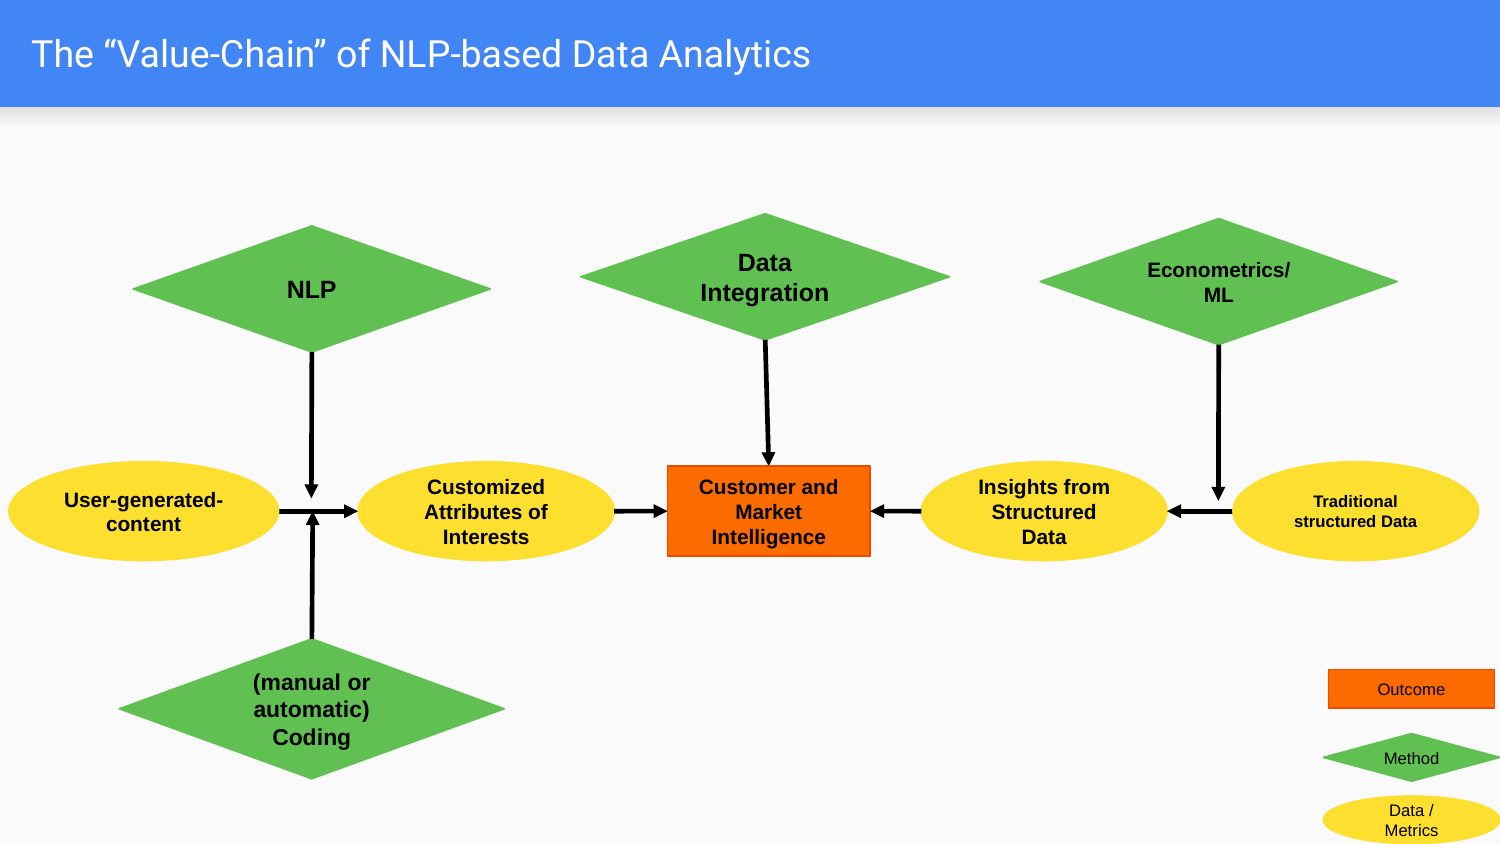

# The “Value-Chain” of NLP-based Data Analytics
Data Integration
Econometrics/ML
NLP
User-generated-content
Customized Attributes of Interests
Insights from Structured Data
Traditional structured Data
Customer and Market Intelligence
(manual or automatic)
Coding
Outcome
Method
Data / Metrics